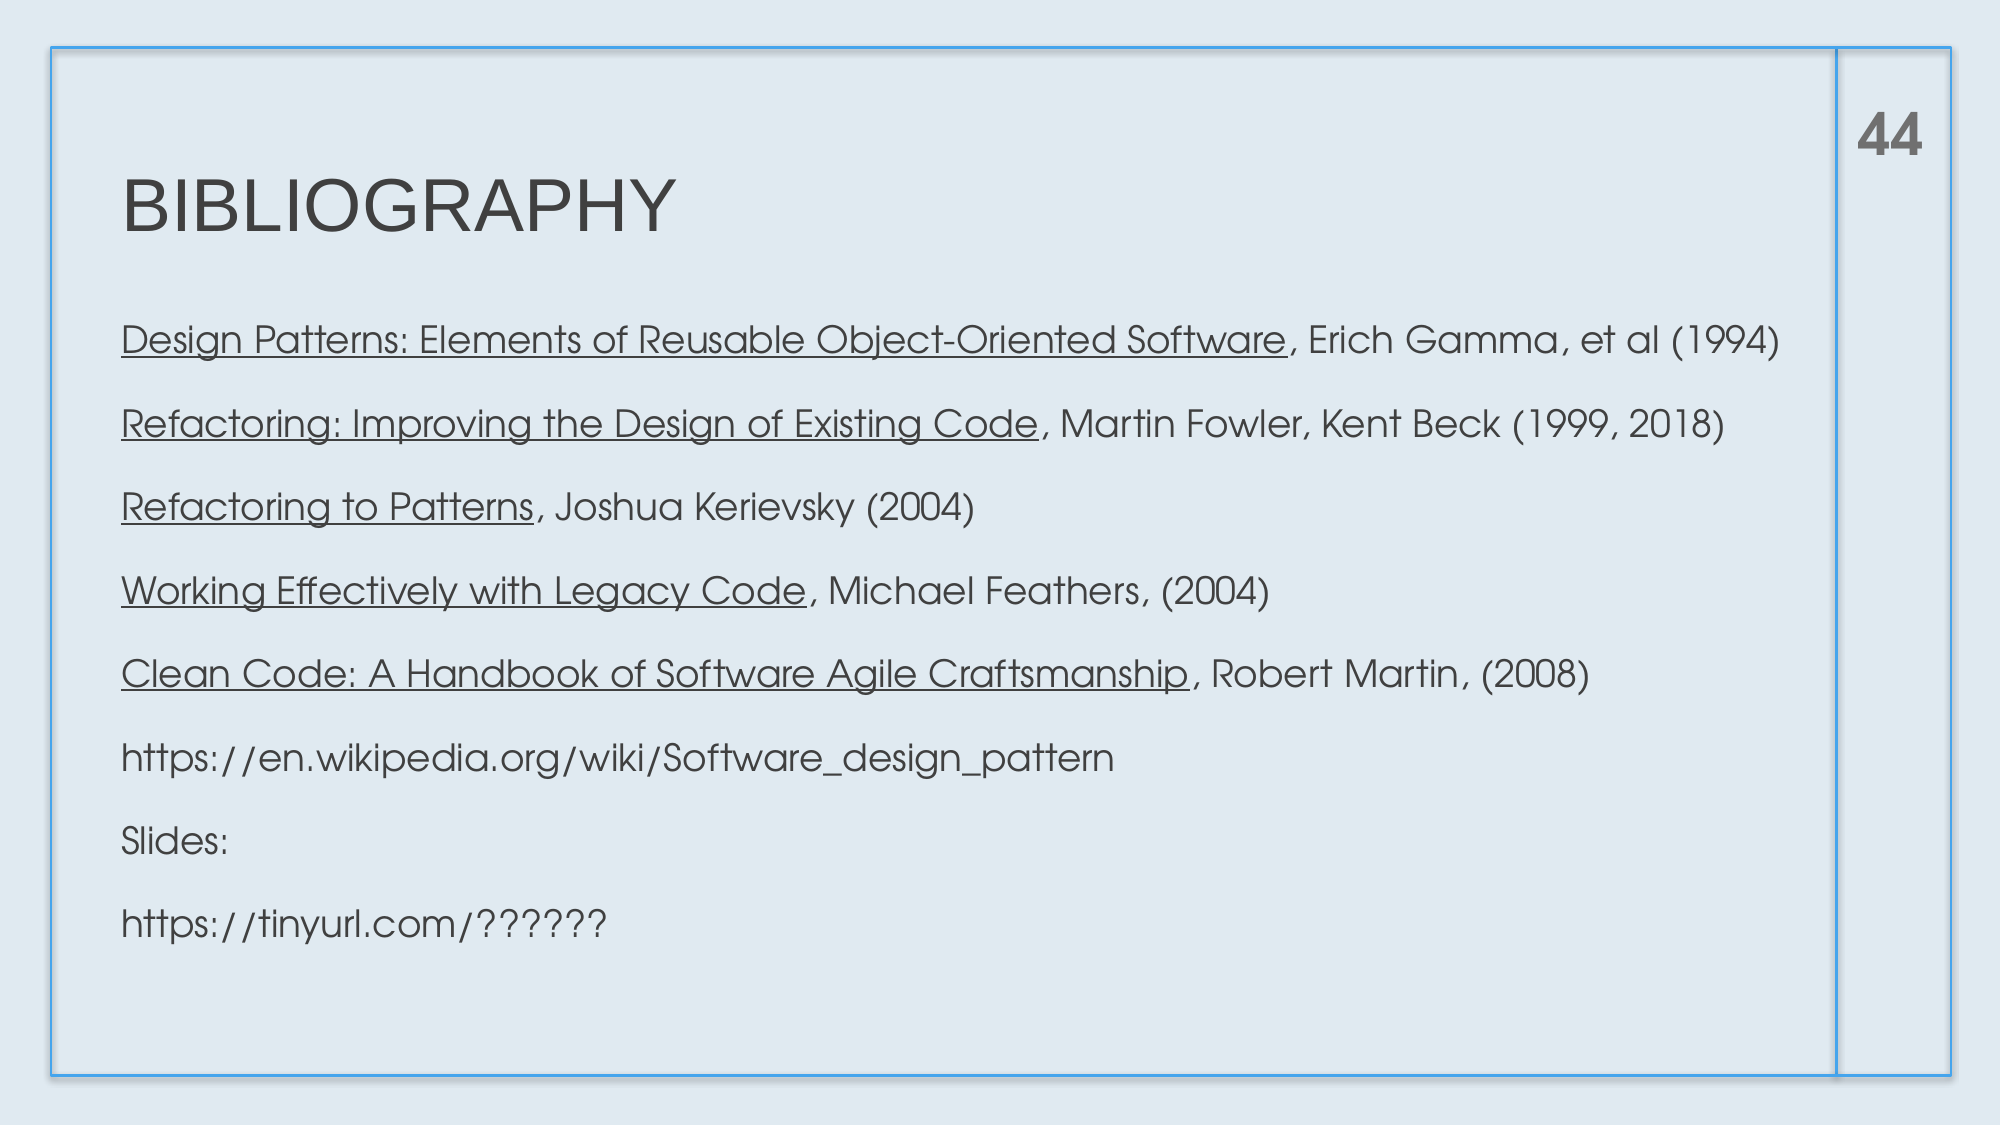

44
# Bibliography
Design Patterns: Elements of Reusable Object-Oriented Software, Erich Gamma, et al (1994)
Refactoring: Improving the Design of Existing Code, Martin Fowler, Kent Beck (1999, 2018)
Refactoring to Patterns, Joshua Kerievsky (2004)
Working Effectively with Legacy Code, Michael Feathers, (2004)
Clean Code: A Handbook of Software Agile Craftsmanship, Robert Martin, (2008)
https://en.wikipedia.org/wiki/Software_design_pattern
Slides:
https://tinyurl.com/??????